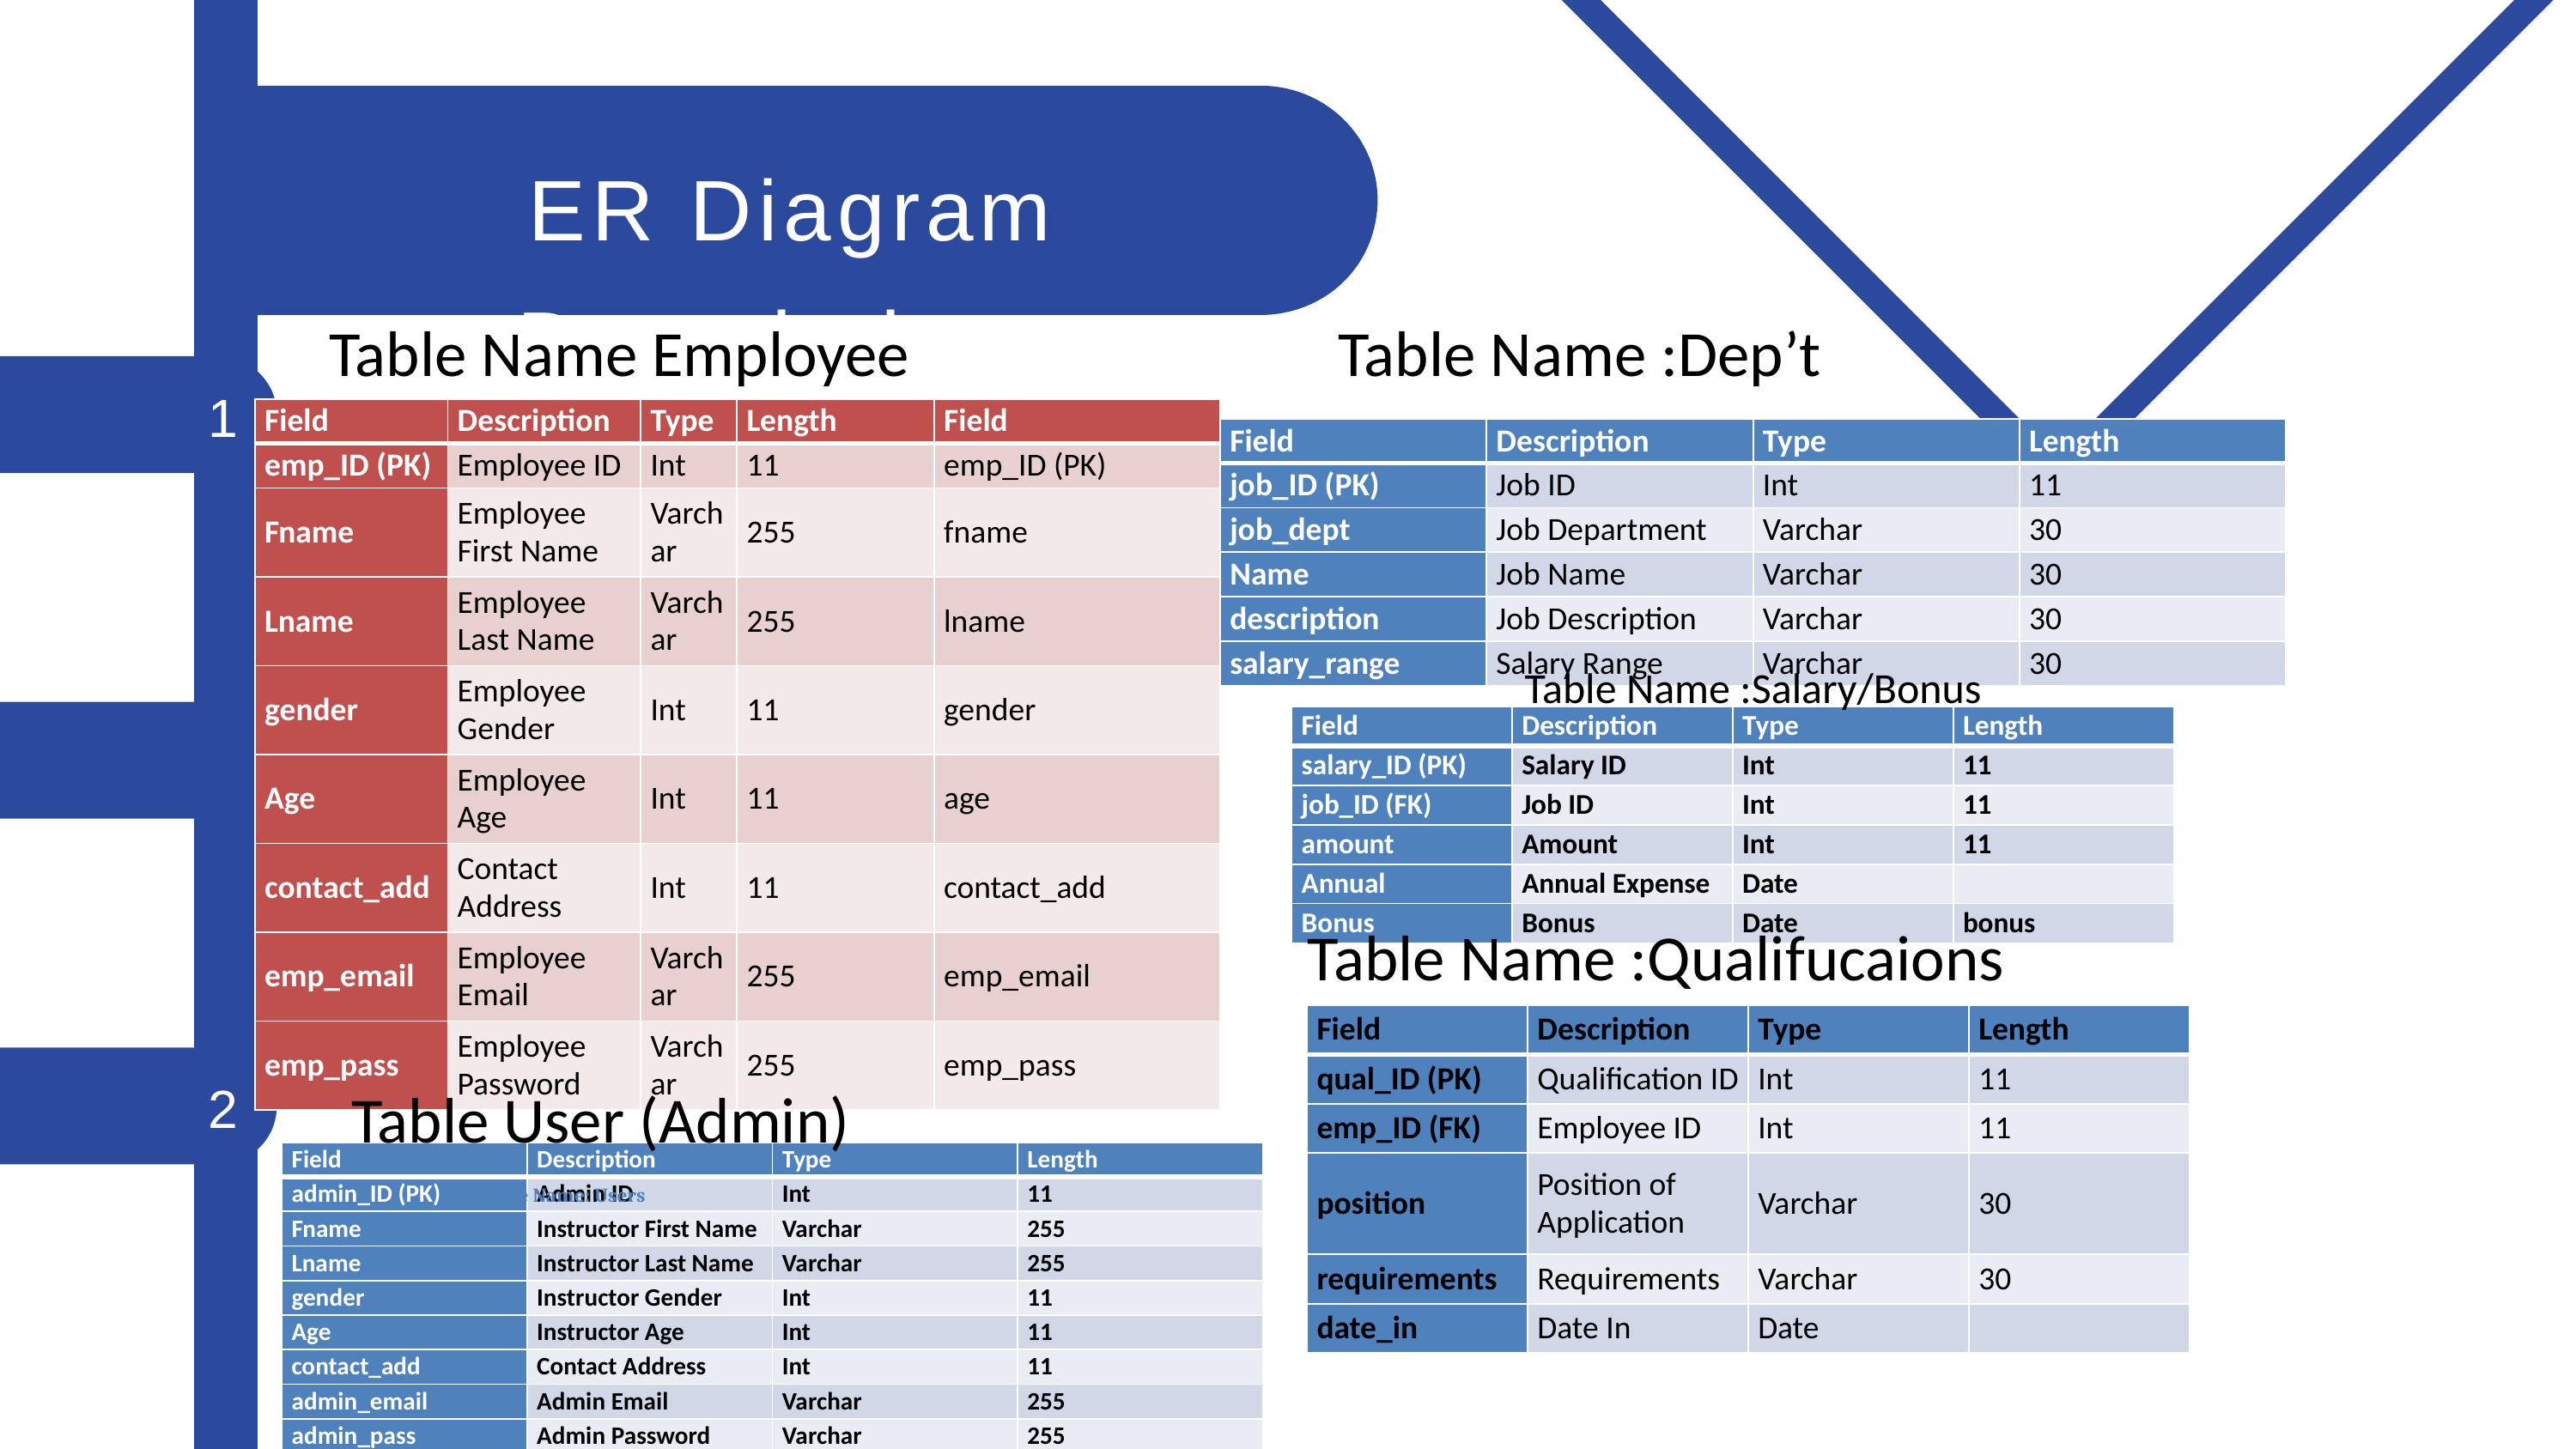

ER Diagram Description

Table Name Employee
Table Name :Dep’t

1

| Field | Description | Type | Length | Field |
| --- | --- | --- | --- | --- |
| emp\_ID (PK) | Employee ID | Int | 11 | emp\_ID (PK) |
| Fname | Employee First Name | Varchar | 255 | fname |
| Lname | Employee Last Name | Varchar | 255 | lname |
| gender | Employee Gender | Int | 11 | gender |
| Age | Employee Age | Int | 11 | age |
| contact\_add | Contact Address | Int | 11 | contact\_add |
| emp\_email | Employee Email | Varchar | 255 | emp\_email |
| emp\_pass | Employee Password | Varchar | 255 | emp\_pass |
| Field | Description | Type | Length |
| --- | --- | --- | --- |
| job\_ID (PK) | Job ID | Int | 11 |
| job\_dept | Job Department | Varchar | 30 |
| Name | Job Name | Varchar | 30 |
| description | Job Description | Varchar | 30 |
| salary\_range | Salary Range | Varchar | 30 |

Table Name :Salary/Bonus
| Field | Description | Type | Length |
| --- | --- | --- | --- |
| salary\_ID (PK) | Salary ID | Int | 11 |
| job\_ID (FK) | Job ID | Int | 11 |
| amount | Amount | Int | 11 |
| Annual | Annual Expense | Date |  |
| Bonus | Bonus | Date | bonus |
Table Name :Qualifucaions

| Field | Description | Type | Length |
| --- | --- | --- | --- |
| qual\_ID (PK) | Qualification ID | Int | 11 |
| emp\_ID (FK) | Employee ID | Int | 11 |
| position | Position of Application | Varchar | 30 |
| requirements | Requirements | Varchar | 30 |
| date\_in | Date In | Date |  |
2
Table User (Admin)
| Field | Description | Type | Length |
| --- | --- | --- | --- |
| admin\_ID (PK) | Admin ID | Int | 11 |
| Fname | Instructor First Name | Varchar | 255 |
| Lname | Instructor Last Name | Varchar | 255 |
| gender | Instructor Gender | Int | 11 |
| Age | Instructor Age | Int | 11 |
| contact\_add | Contact Address | Int | 11 |
| admin\_email | Admin Email | Varchar | 255 |
| admin\_pass | Admin Password | Varchar | 255 |
Table Name: Users